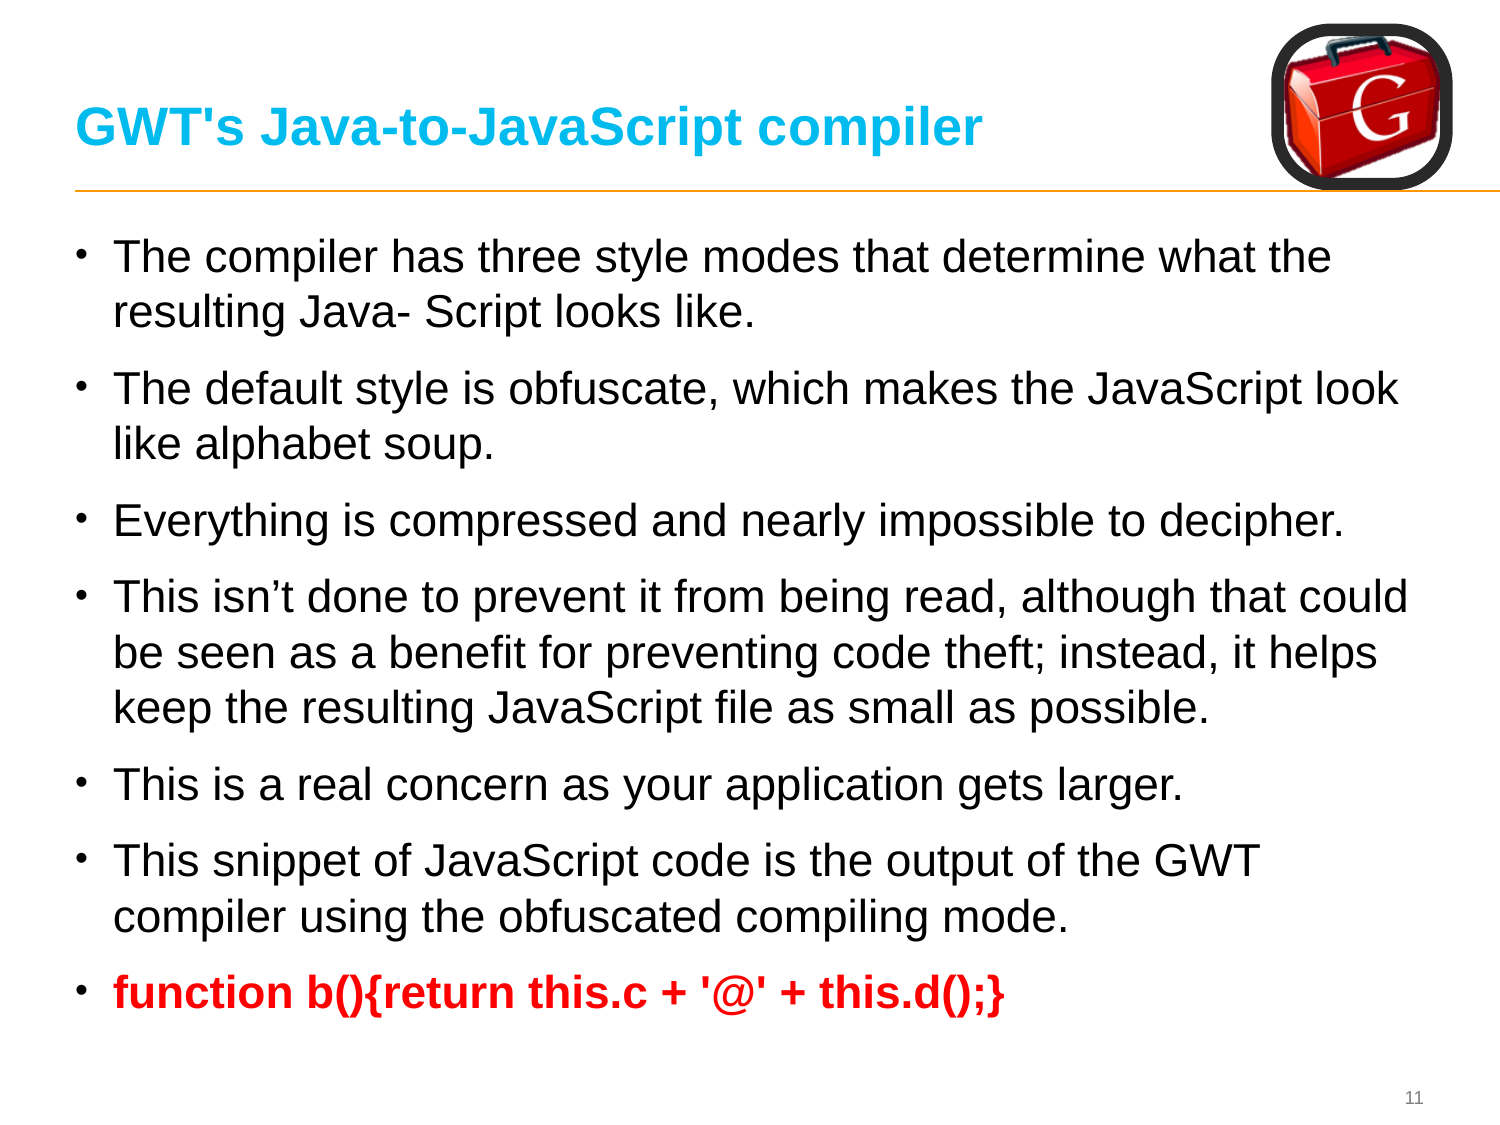

# GWT's Java-to-JavaScript compiler
The compiler has three style modes that determine what the resulting Java- Script looks like.
The default style is obfuscate, which makes the JavaScript look like alphabet soup.
Everything is compressed and nearly impossible to decipher.
This isn’t done to prevent it from being read, although that could be seen as a benefit for preventing code theft; instead, it helps keep the resulting JavaScript file as small as possible.
This is a real concern as your application gets larger.
This snippet of JavaScript code is the output of the GWT compiler using the obfuscated compiling mode.
function b(){return this.c + '@' + this.d();}